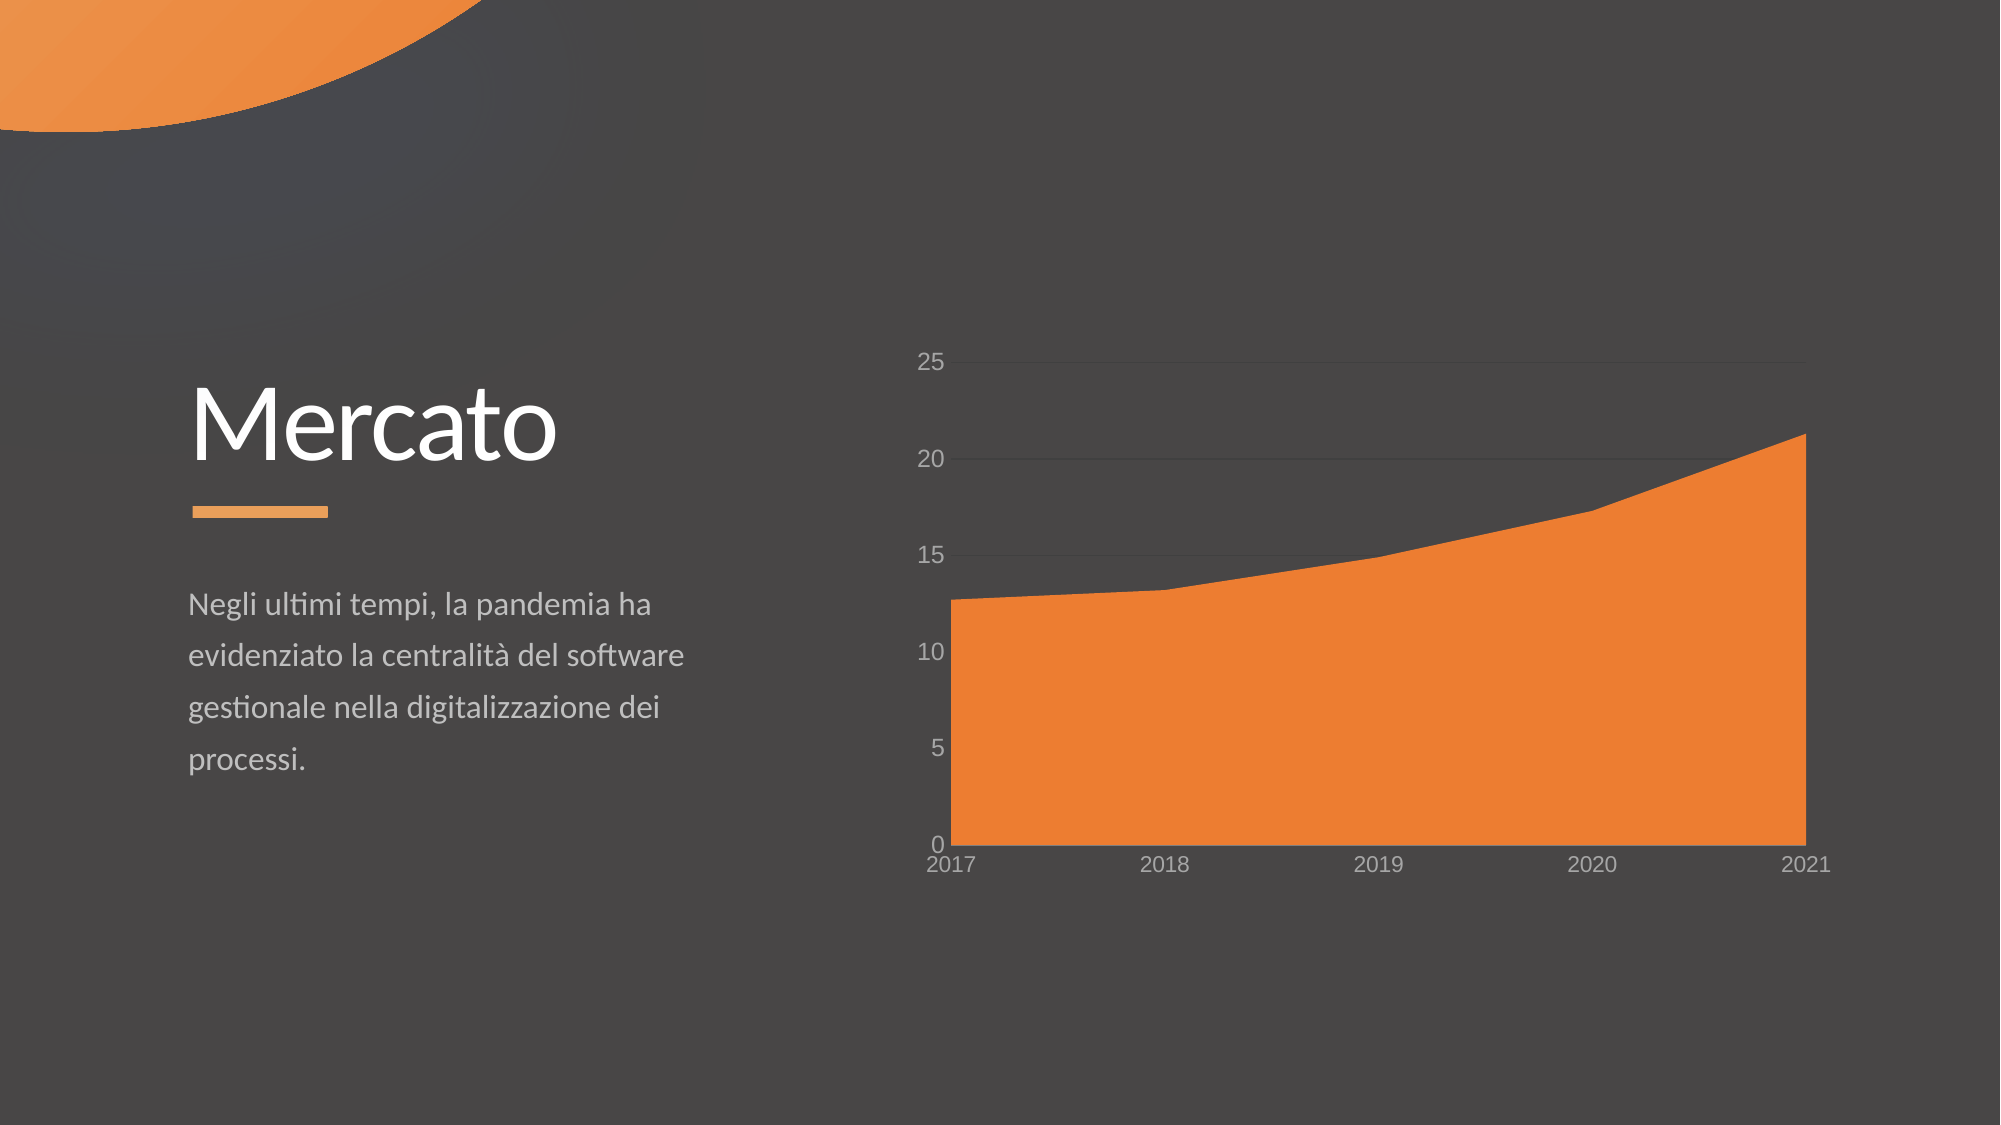

### Chart

| Category | Series 1 | Colonna1 | Colonna2 |
|---|---|---|---|
| 2017 | 12.7 | None | None |
| 2018 | 13.2 | None | None |
| 2019 | 14.9 | None | None |
| 2020 | 17.3 | None | None |
| 2021 | 21.3 | None | None |
Mercato

Negli ultimi tempi, la pandemia ha evidenziato la centralità del software gestionale nella digitalizzazione dei processi.